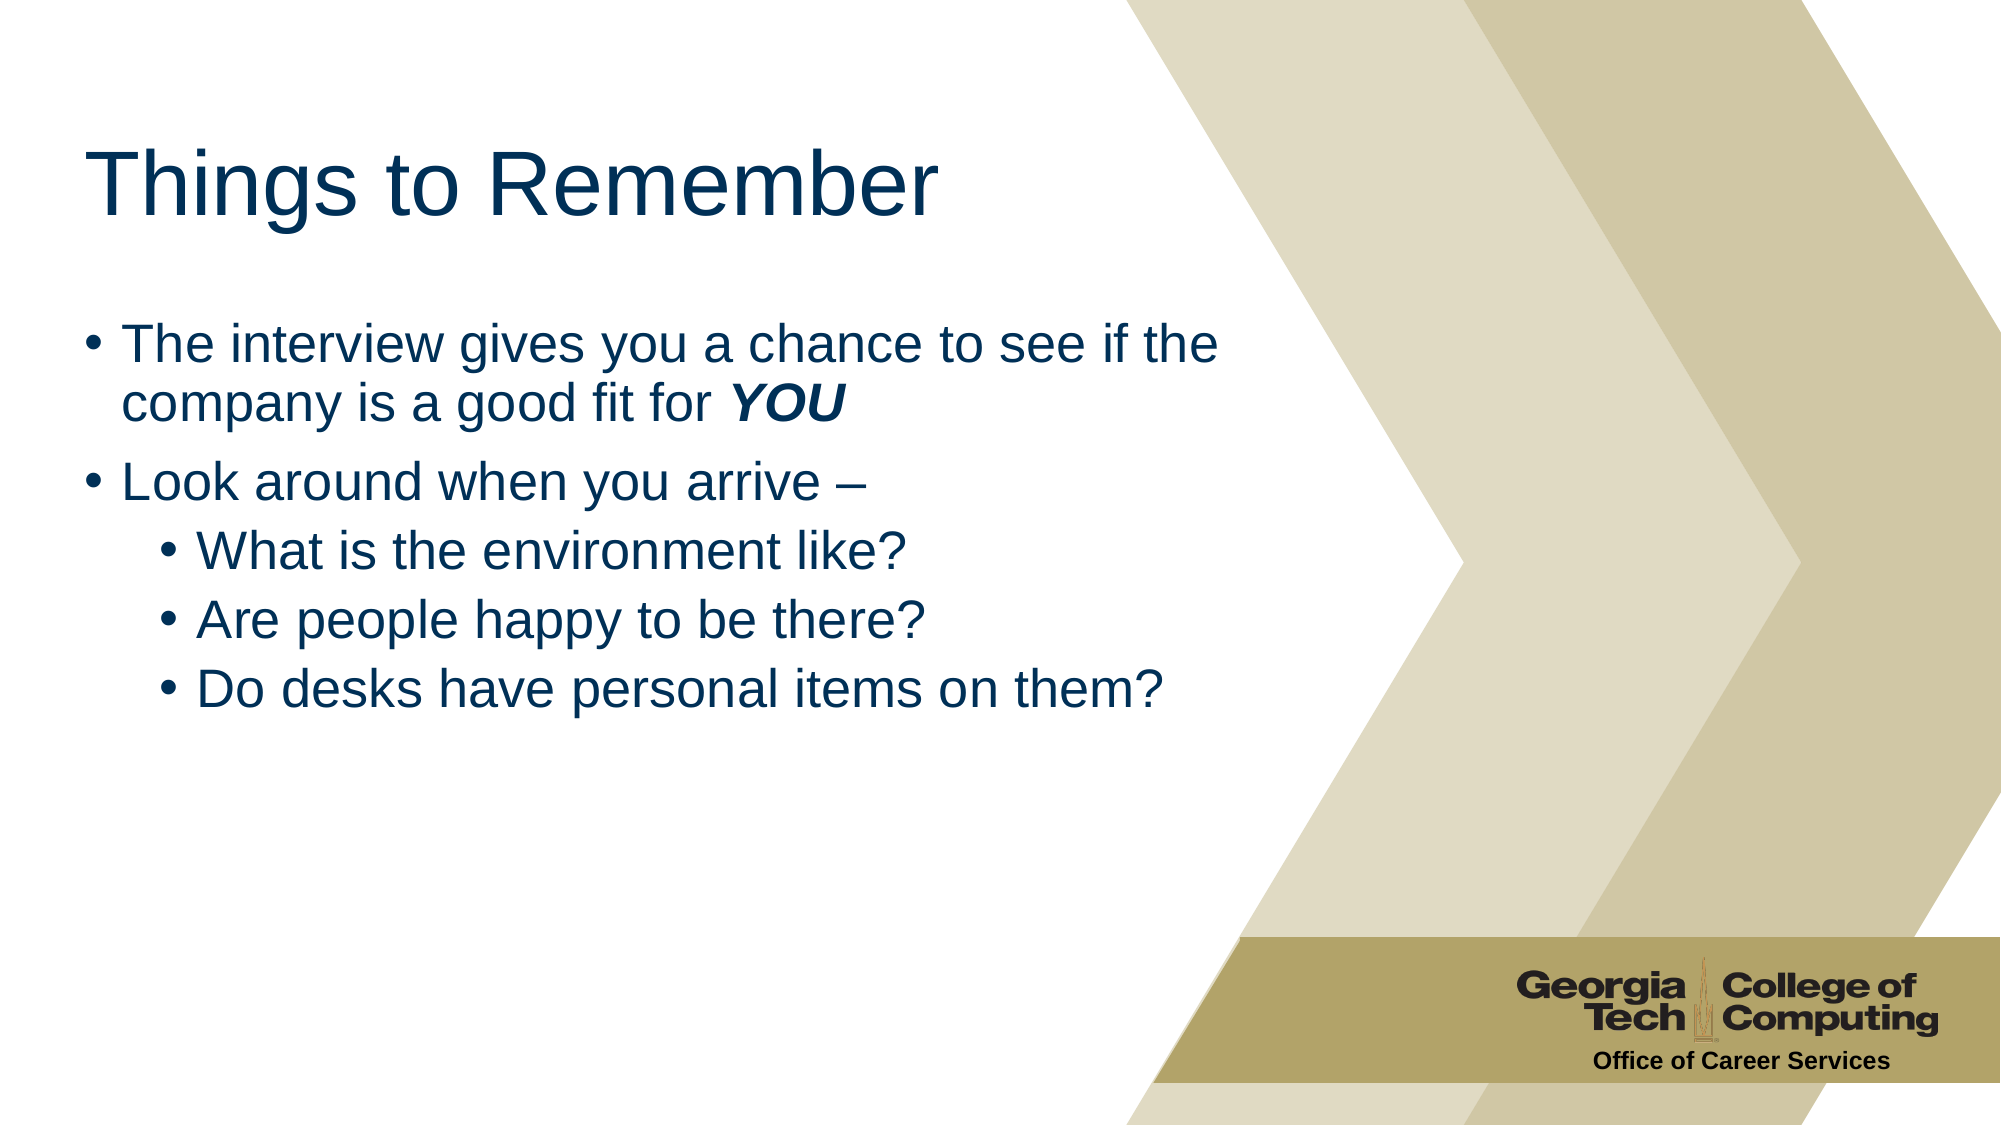

# Things to Remember
The interview gives you a chance to see if the company is a good fit for YOU
Look around when you arrive –
What is the environment like?
Are people happy to be there?
Do desks have personal items on them?